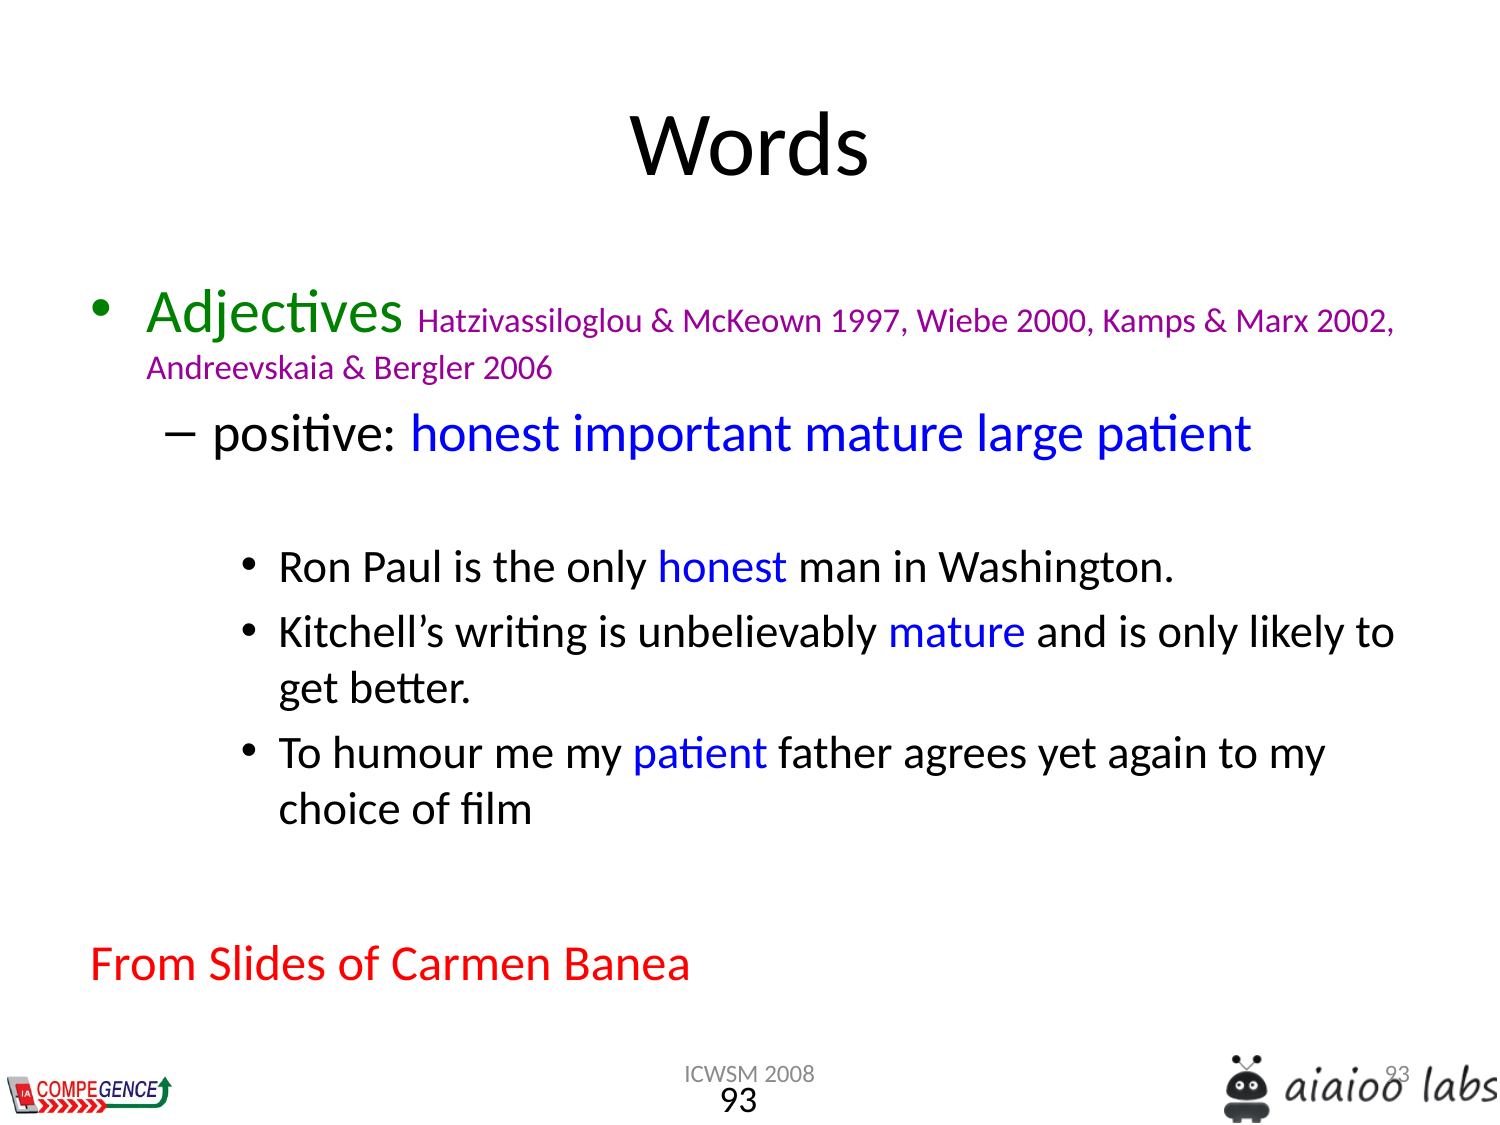

# Words
Adjectives Hatzivassiloglou & McKeown 1997, Wiebe 2000, Kamps & Marx 2002, Andreevskaia & Bergler 2006
positive: honest important mature large patient
Ron Paul is the only honest man in Washington.
Kitchell’s writing is unbelievably mature and is only likely to get better.
To humour me my patient father agrees yet again to my choice of film

From Slides of Carmen Banea
ICWSM 2008
93